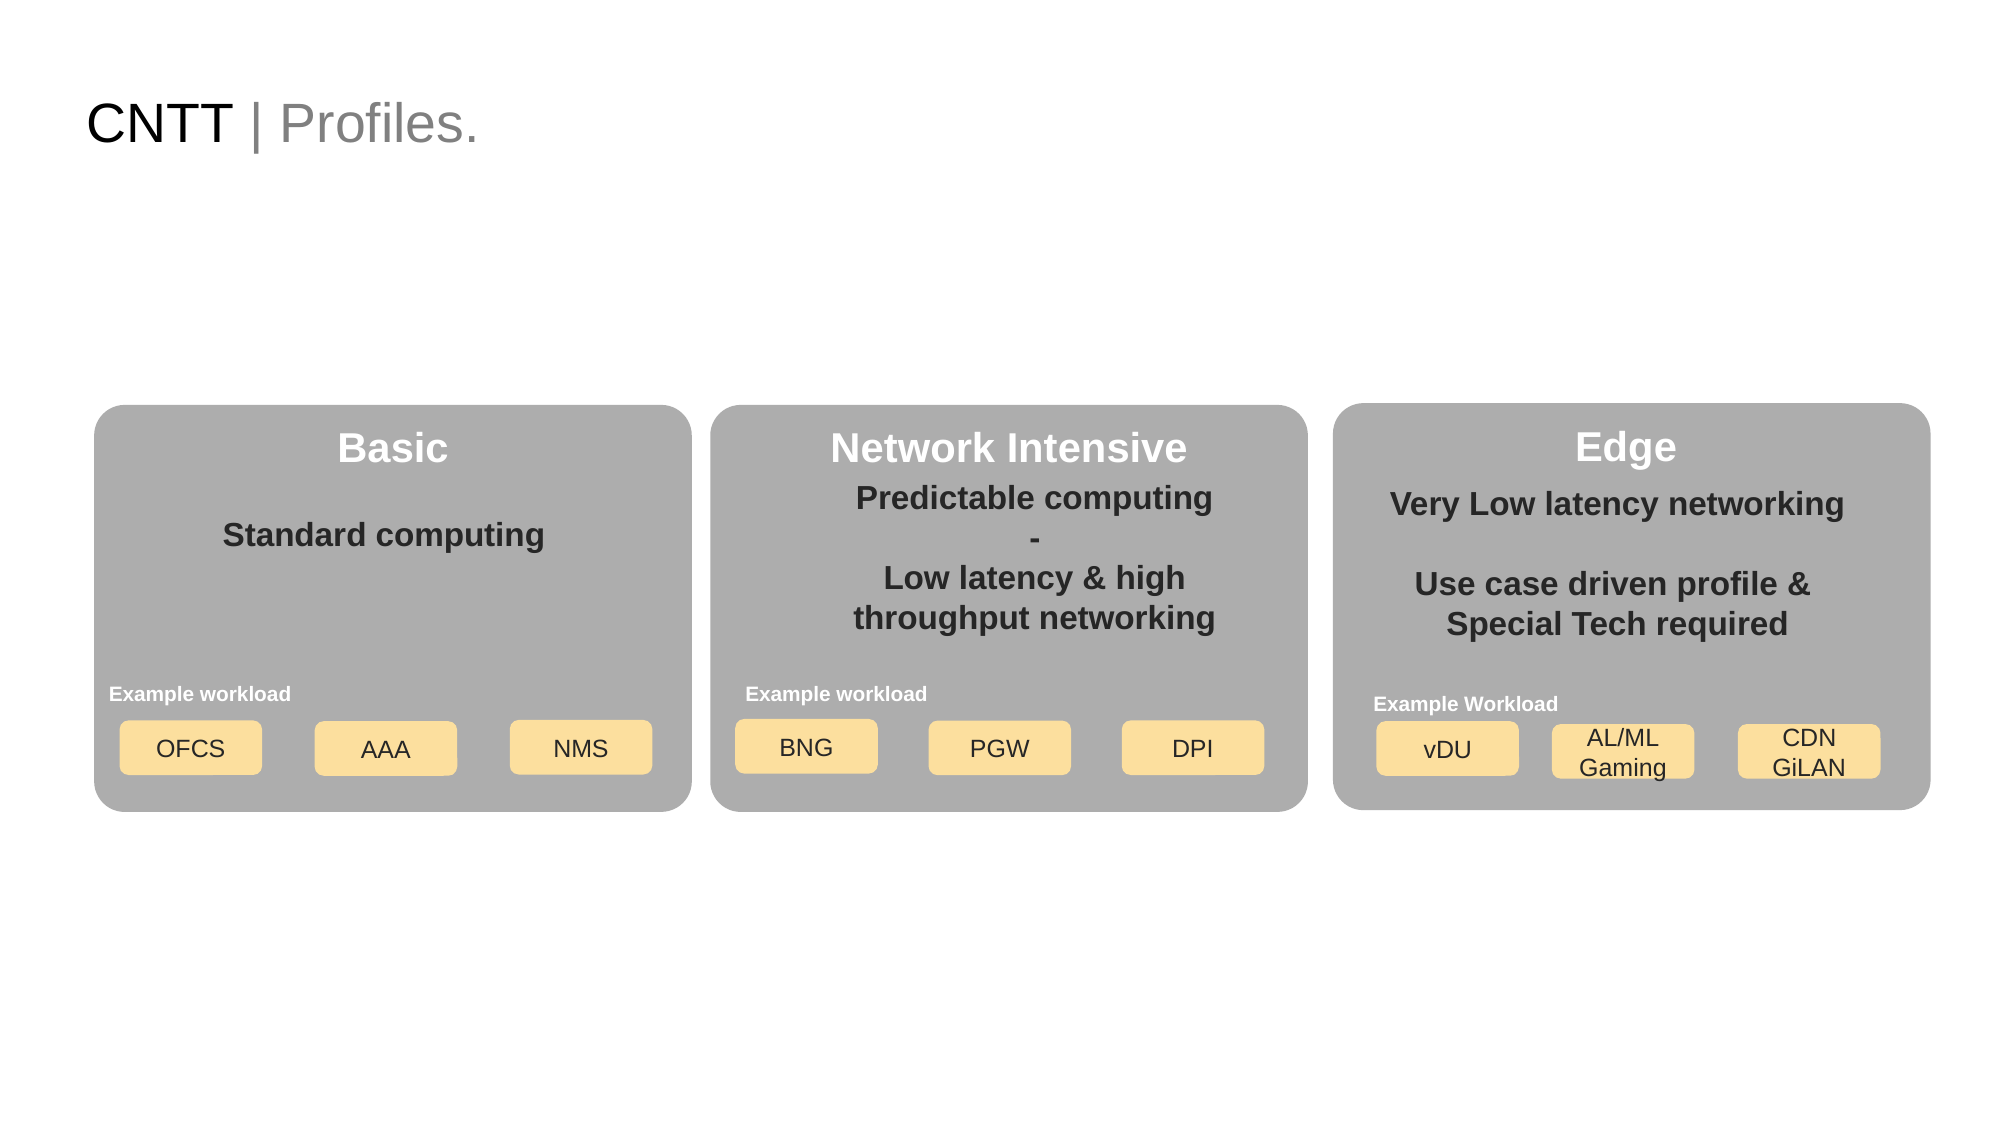

CNTT | Profiles.
Edge
Basic
Network Intensive

Very Low latency networking

Use case driven profile &
Special Tech required
Predictable computing
-
Low latency & high throughput networking
Standard computing
Example workload
Example workload
Example Workload
BNG
NMS
OFCS
DPI
PGW
AAA
vDU
AL/ML
Gaming
CDN
GiLAN